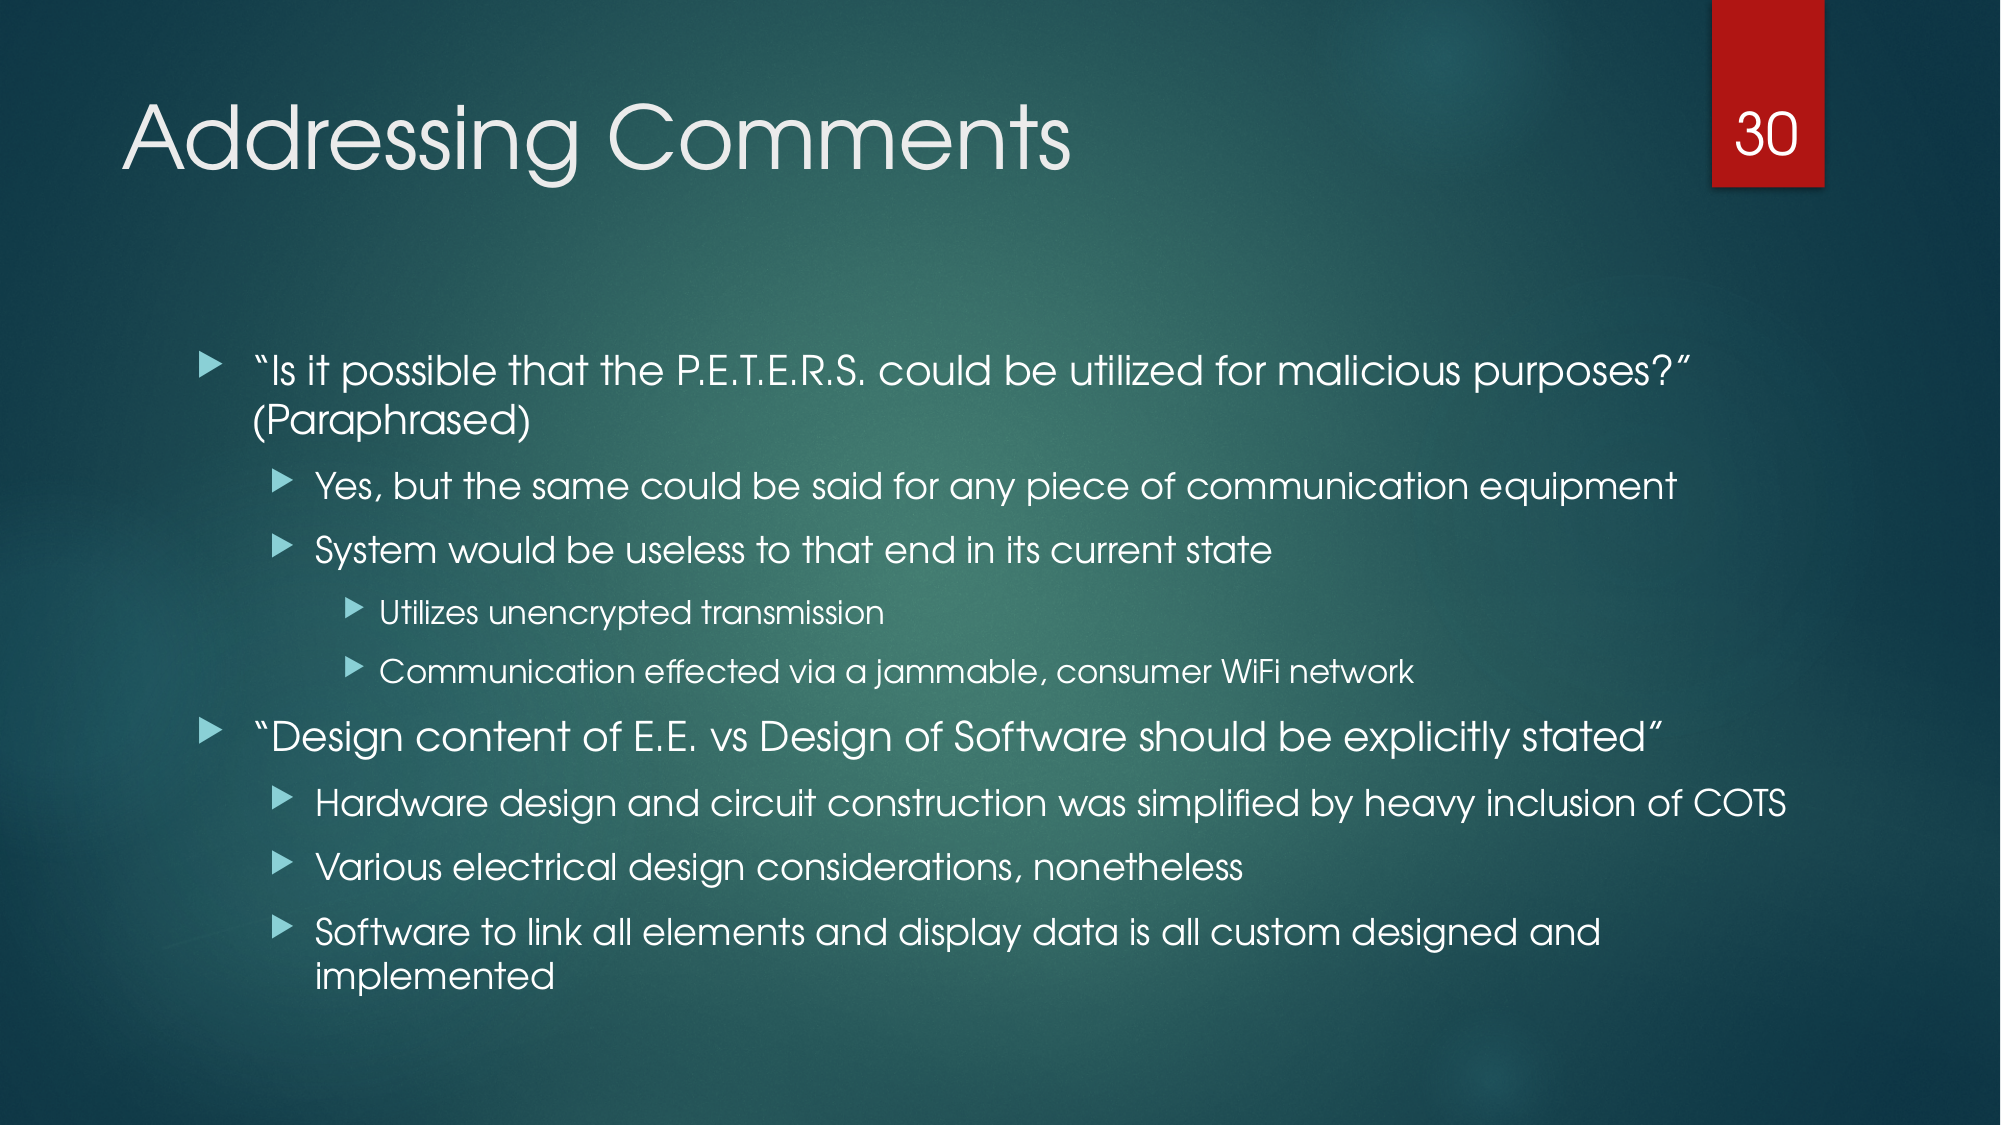

30
# Addressing Comments
“Is it possible that the P.E.T.E.R.S. could be utilized for malicious purposes?” (Paraphrased)
Yes, but the same could be said for any piece of communication equipment
System would be useless to that end in its current state
Utilizes unencrypted transmission
Communication effected via a jammable, consumer WiFi network
“Design content of E.E. vs Design of Software should be explicitly stated”
Hardware design and circuit construction was simplified by heavy inclusion of COTS
Various electrical design considerations, nonetheless
Software to link all elements and display data is all custom designed and implemented